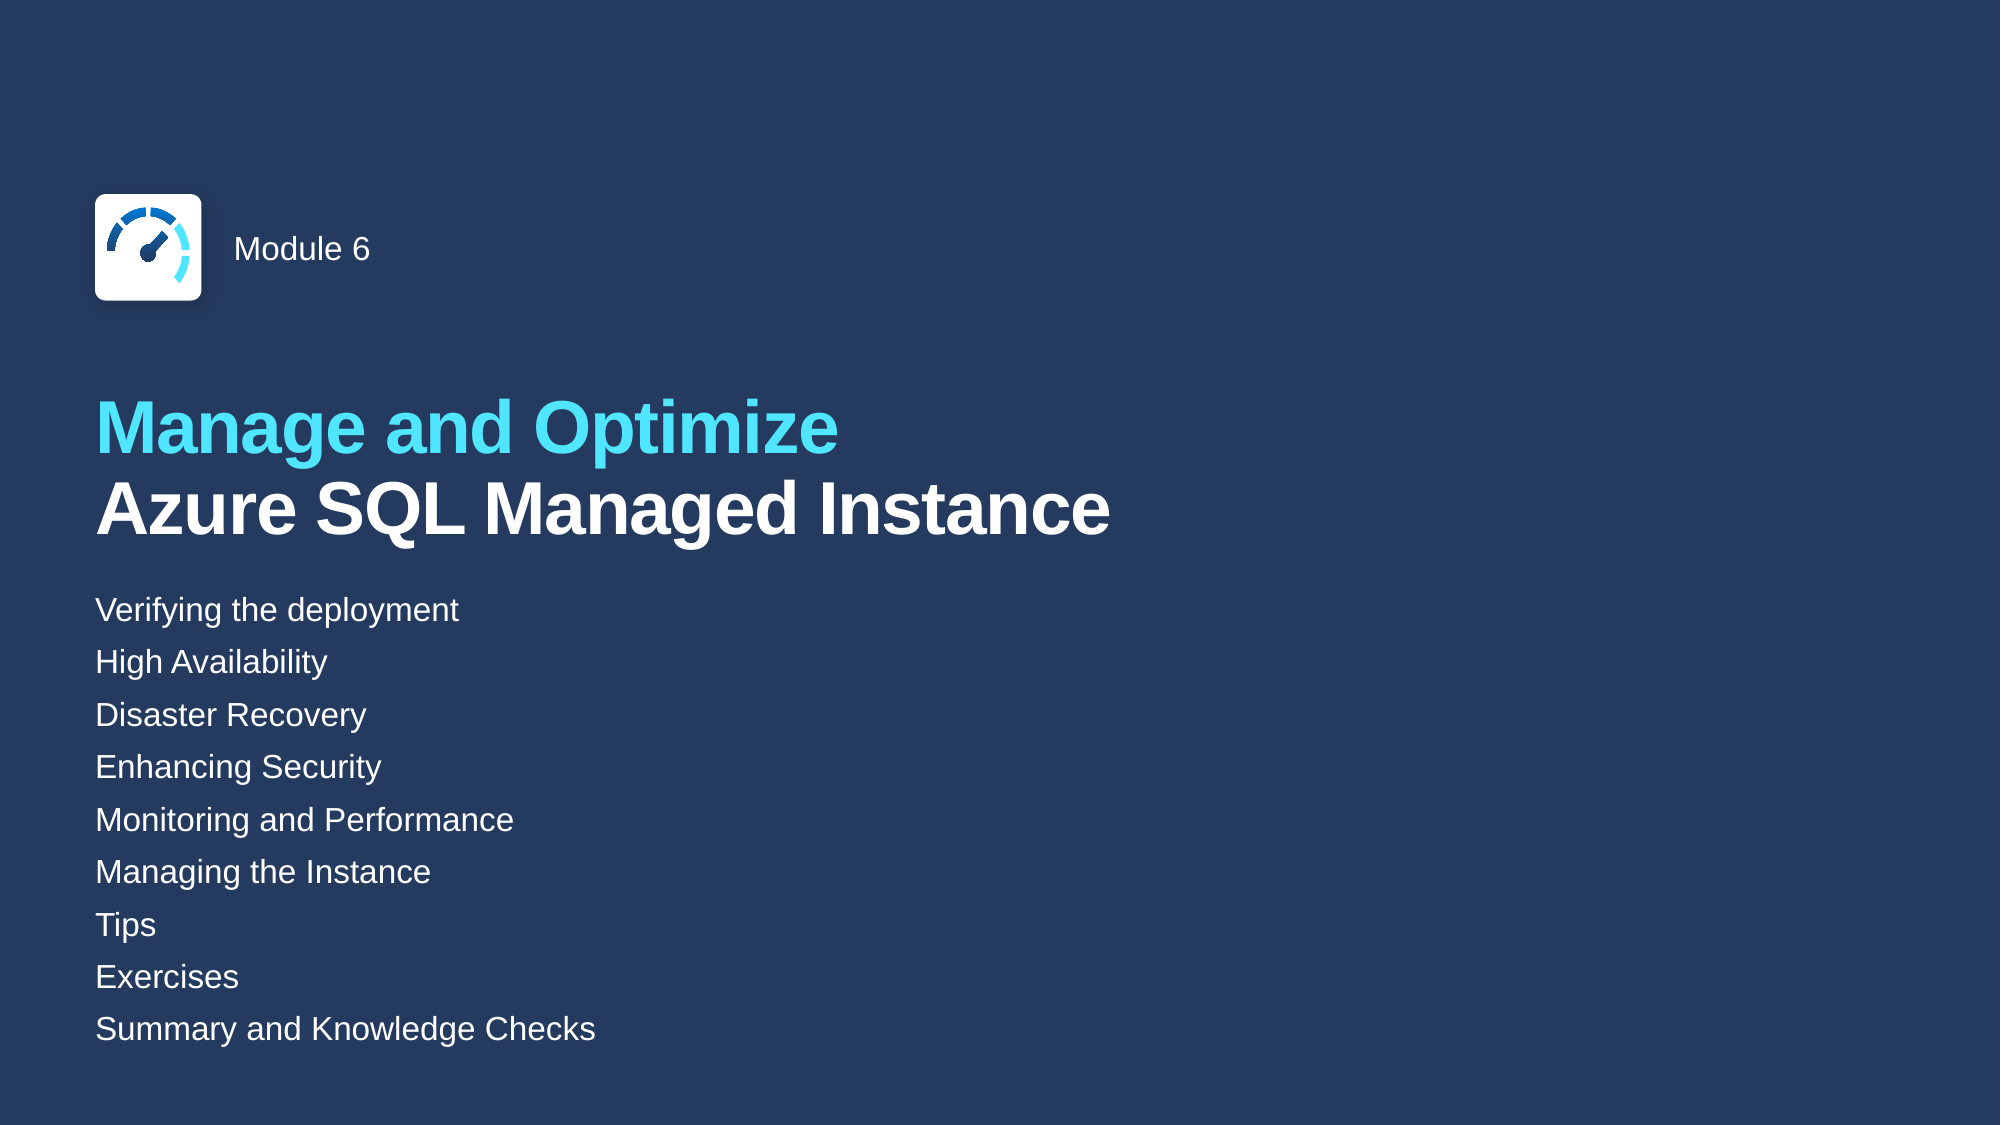

Module 6
# Manage and Optimize Azure SQL Managed Instance
Verifying the deployment
High Availability
Disaster Recovery
Enhancing Security
Monitoring and Performance
Managing the Instance
Tips
Exercises
Summary and Knowledge Checks